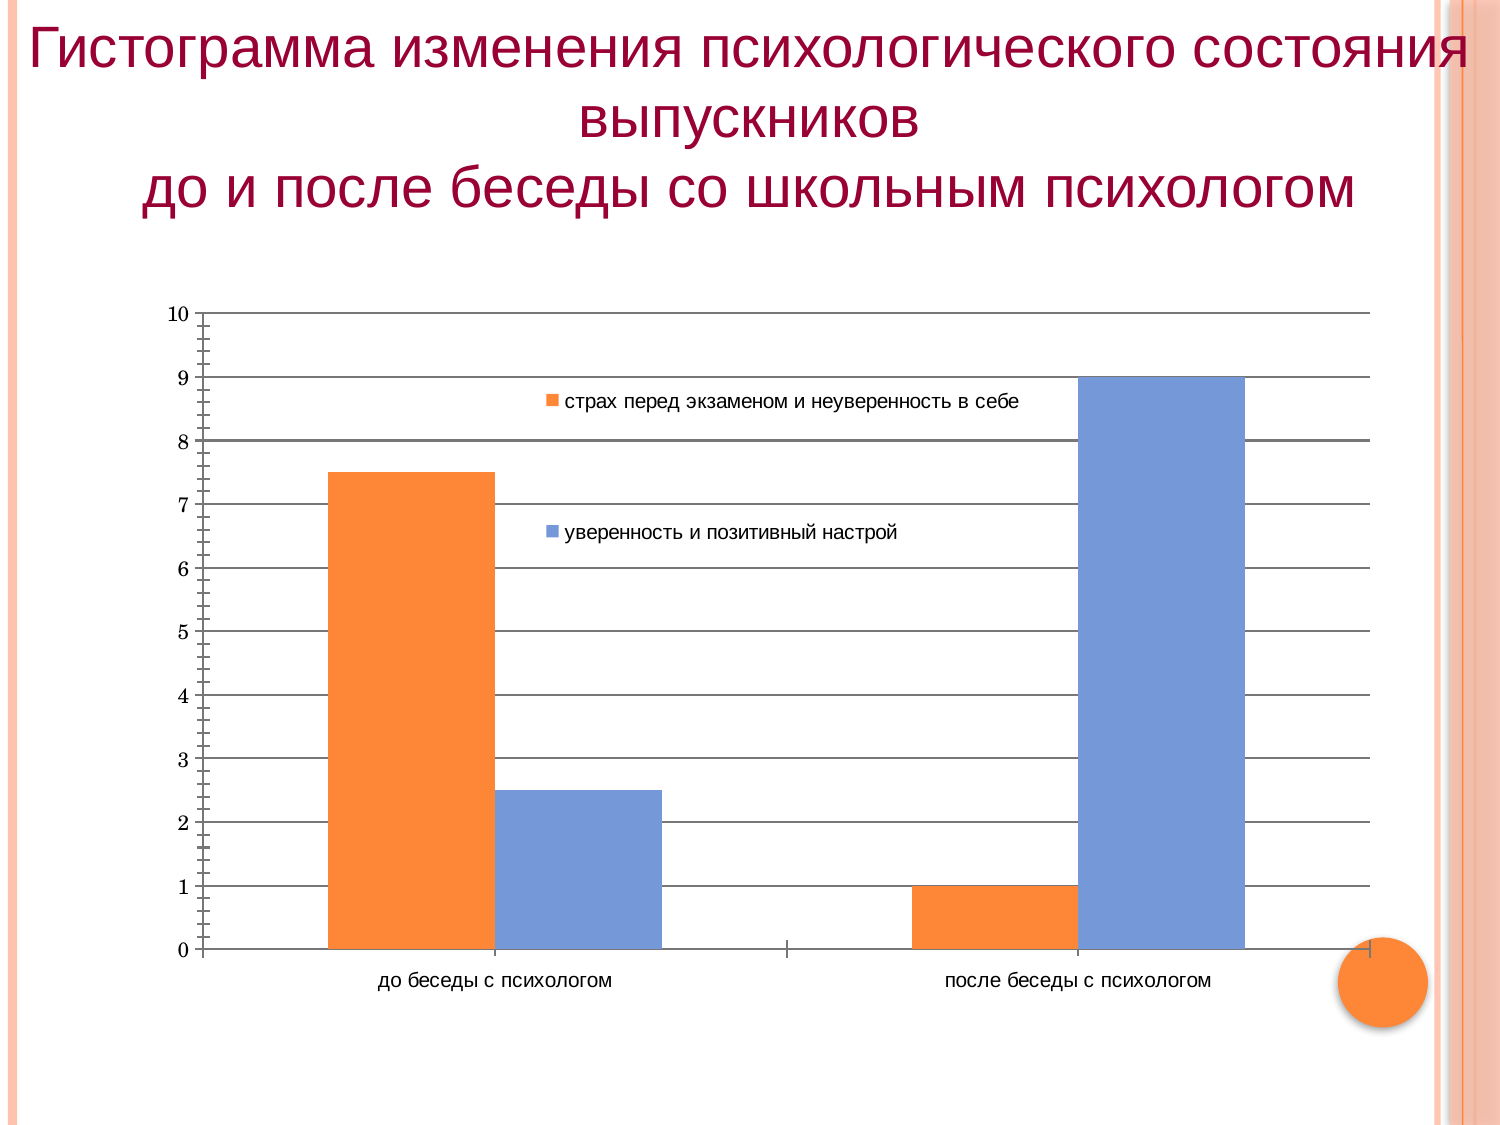

Гистограмма изменения психологического состояния выпускников
до и после беседы со школьным психологом

### Chart

| Category | страх перед экзаменом и неуверенность в себе | уверенность и позитивный настрой |
|---|---|---|
| до беседы с психологом | 7.5 | 2.5 |
| после беседы с психологом | 1.0 | 9.0 |